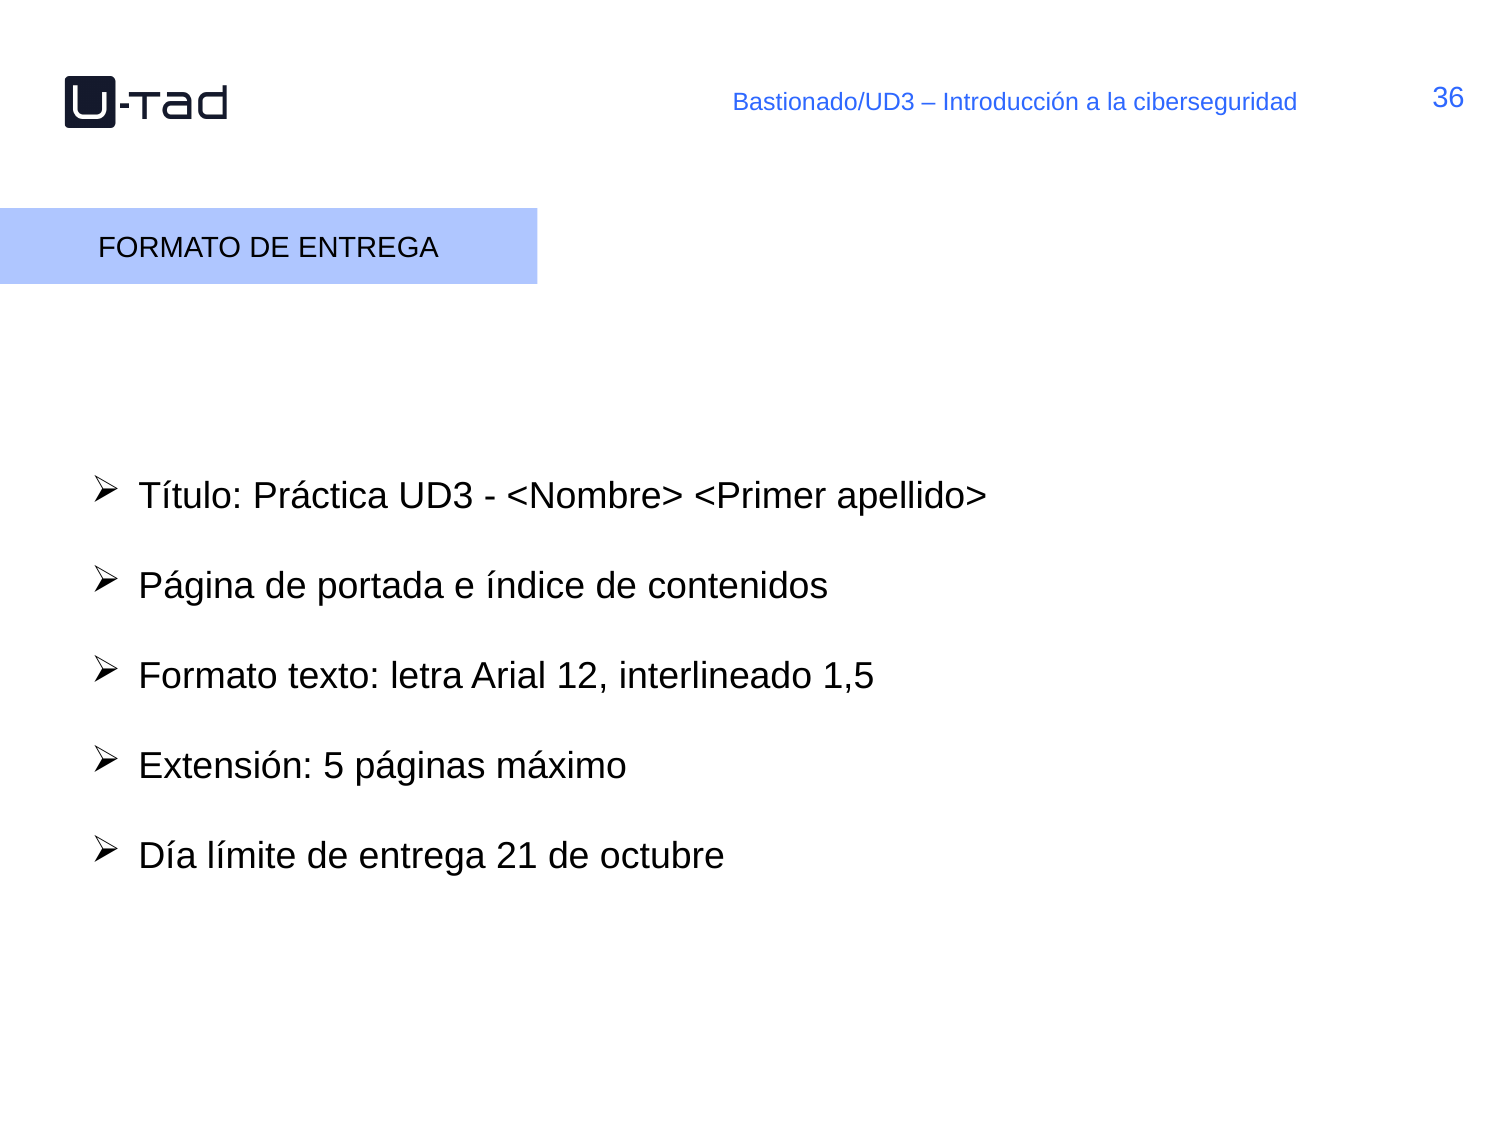

Bastionado/UD3 – Introducción a la ciberseguridad
FORMATO DE ENTREGA
Título: Práctica UD3 - <Nombre> <Primer apellido>

Página de portada e índice de contenidos

Formato texto: letra Arial 12, interlineado 1,5

Extensión: 5 páginas máximo

Día límite de entrega 21 de octubre